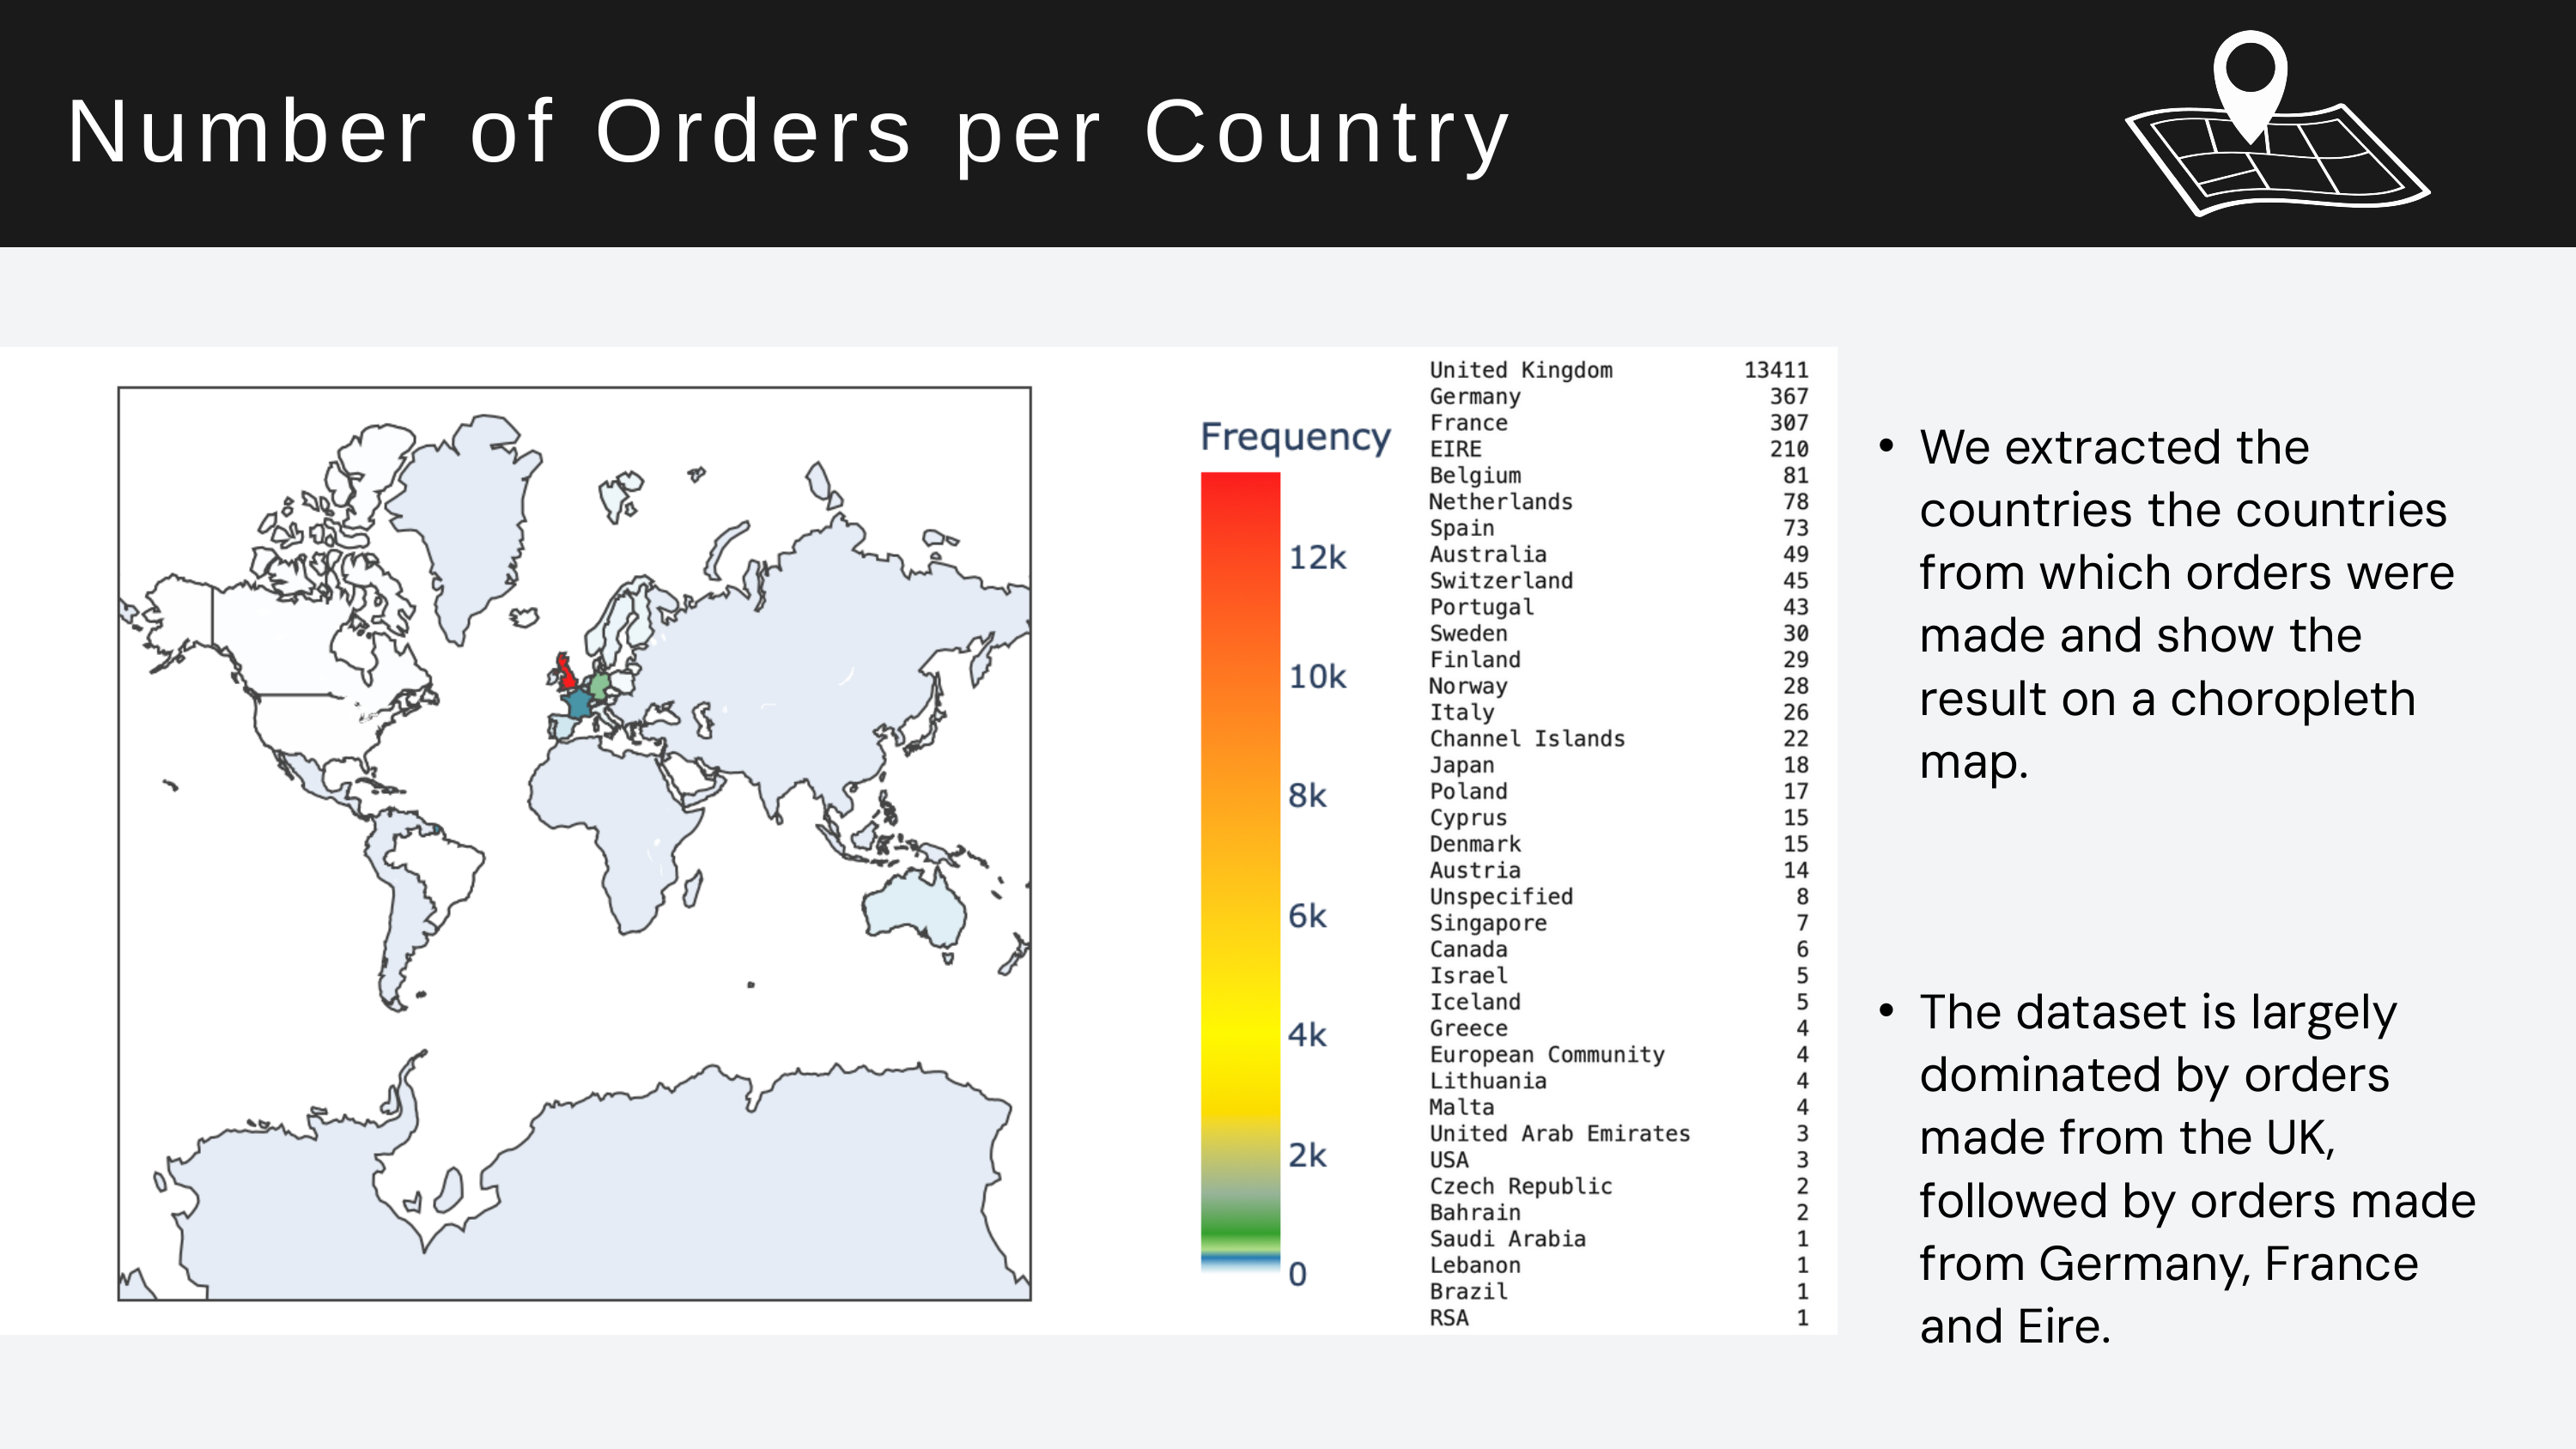

Number of Orders per Country

We extracted the countries the countries from which orders were made and show the result on a choropleth map.

The dataset is largely dominated by orders made from the UK, followed by orders made from Germany, France and Eire.